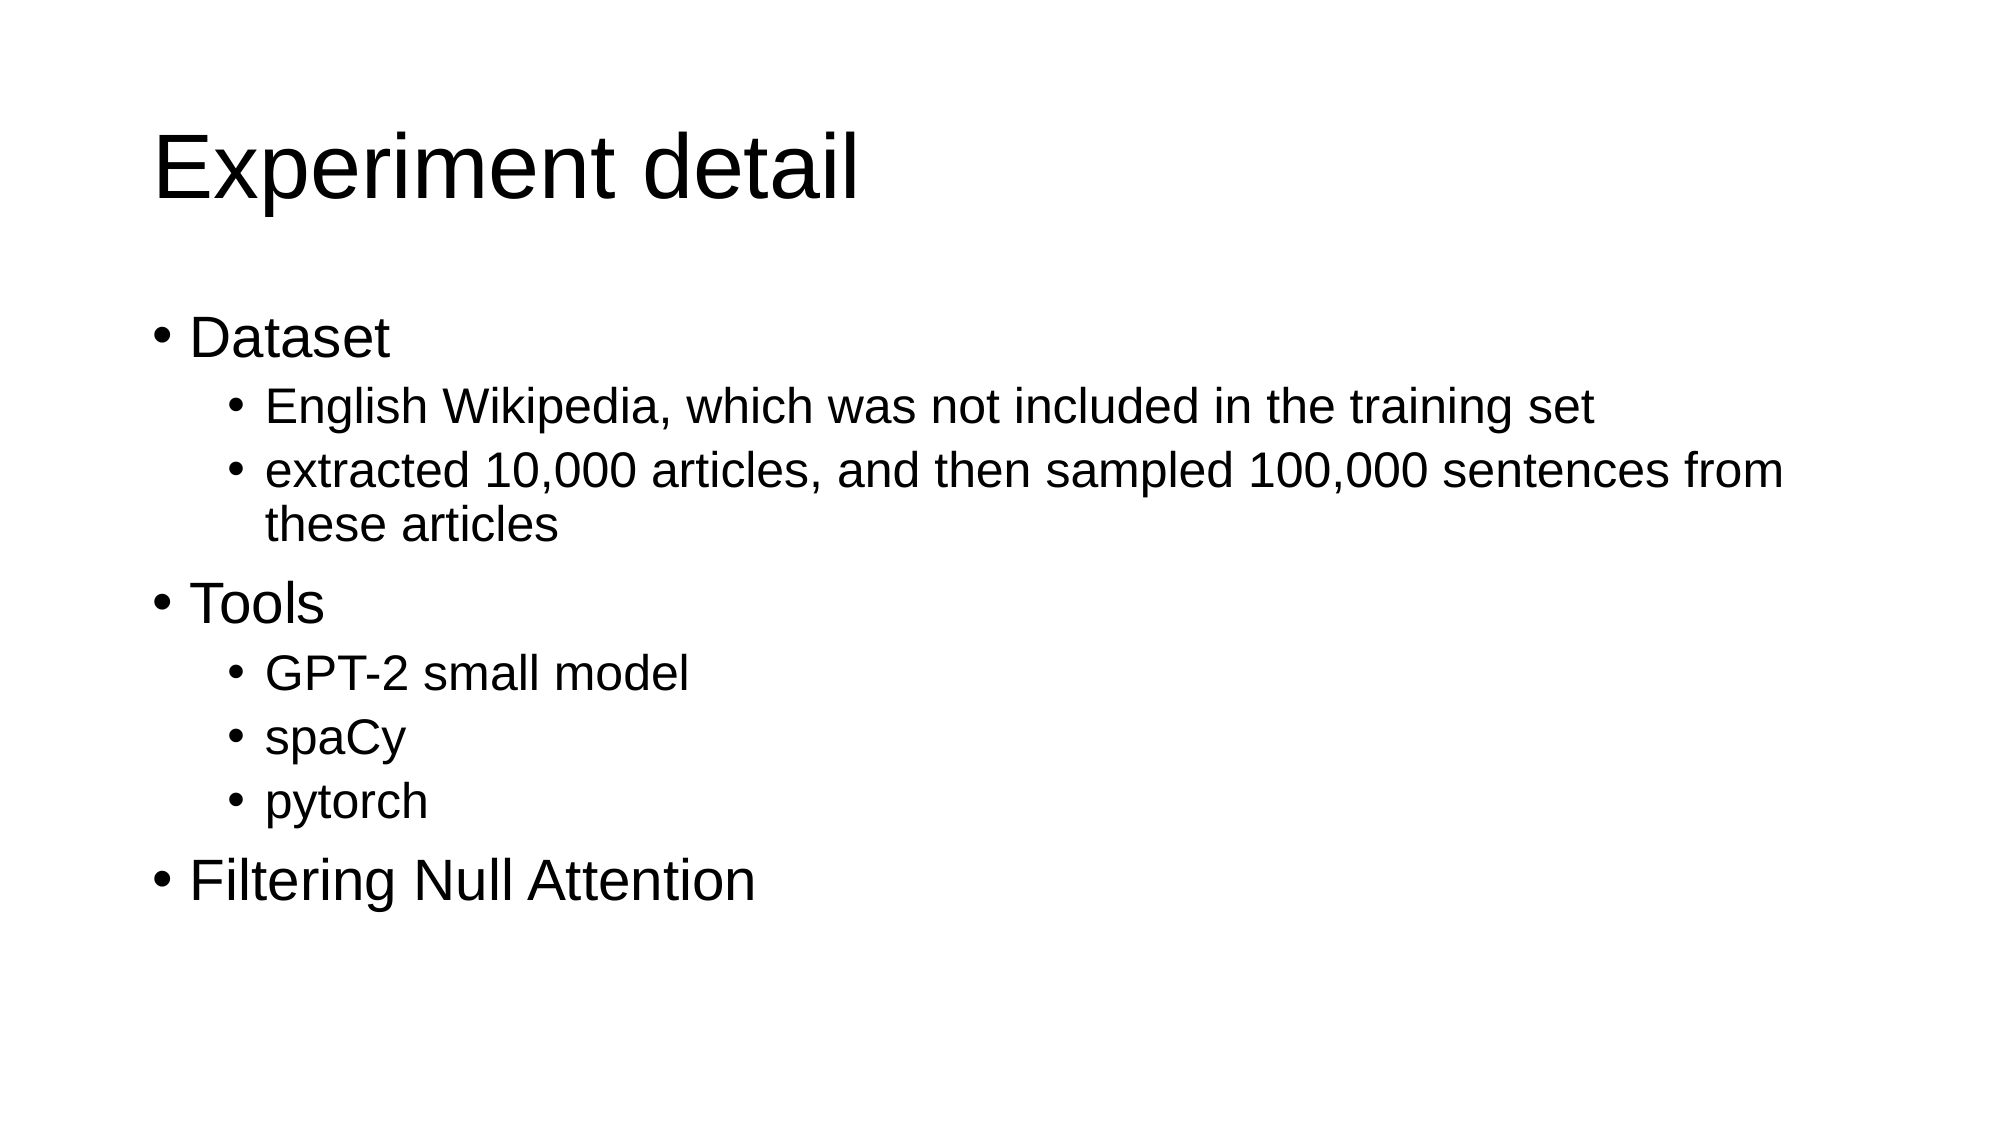

# Experiment detail
Dataset
English Wikipedia, which was not included in the training set
extracted 10,000 articles, and then sampled 100,000 sentences from these articles
Tools
GPT-2 small model
spaCy
pytorch
Filtering Null Attention